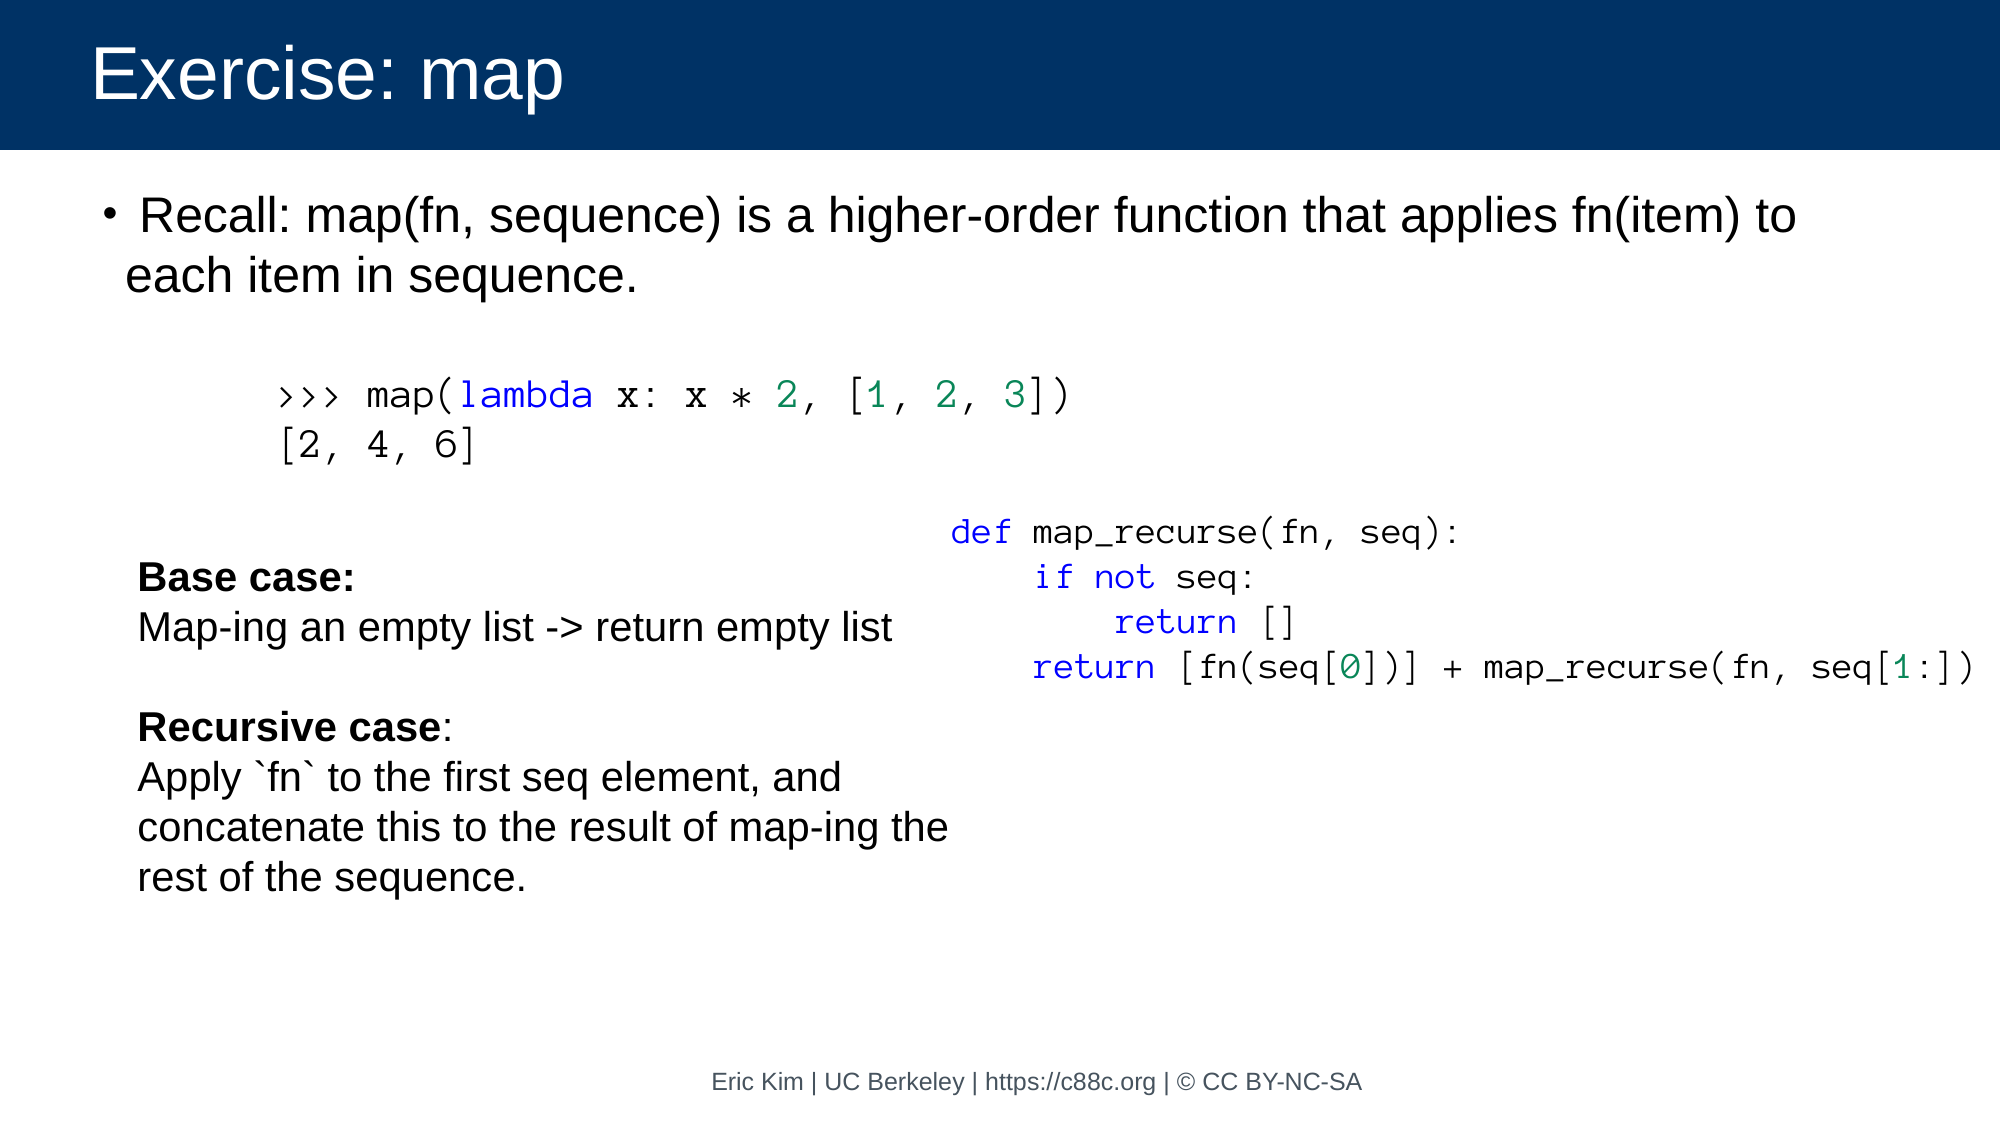

# Exercise: map
 Recall: map(fn, sequence) is a higher-order function that applies fn(item) to each item in sequence.
>>> map(lambda x: x * 2, [1, 2, 3])
[2, 4, 6]
def map_recurse(fn, seq):
    if not seq:
        return []
    return [fn(seq[0])] + map_recurse(fn, seq[1:])
Base case:
Map-ing an empty list -> return empty list

Recursive case:
Apply `fn` to the first seq element, and concatenate this to the result of map-ing the rest of the sequence.
Eric Kim | UC Berkeley | https://c88c.org | © CC BY-NC-SA